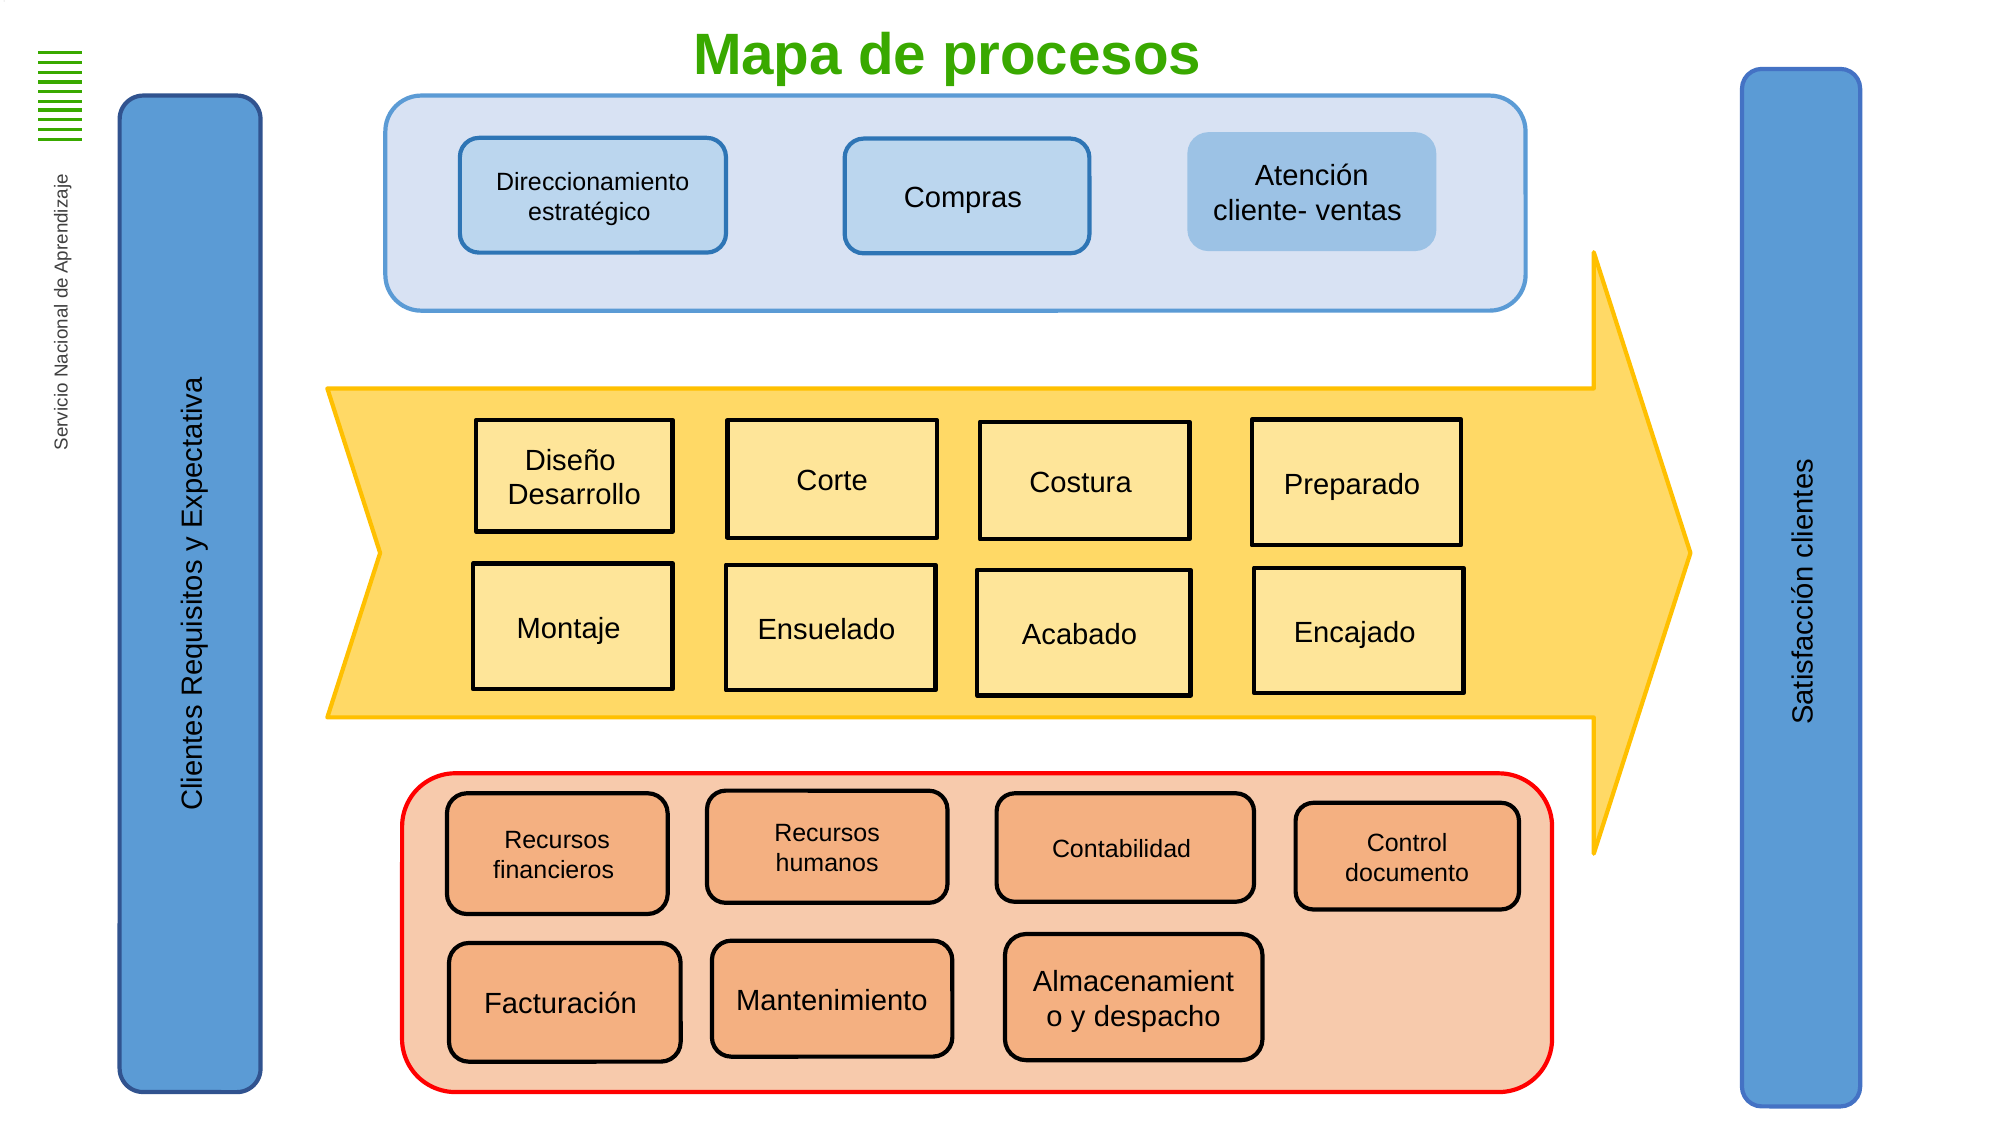

Mapa de procesos

Atención cliente- ventas
Direccionamiento estratégico
Compras
PRIMER NOMBRE/APELLIDO
Posición

Servicio Nacional de Aprendizaje
Preparado
Diseño
Desarrollo
Corte
Costura
Clientes Requisitos y Expectativa
Satisfacción clientes
Montaje
Ensuelado
Encajado
Acabado

Recursos humanos
Recursos financieros
Contabilidad
Control documento
Almacenamiento y despacho
Mantenimiento
Facturación